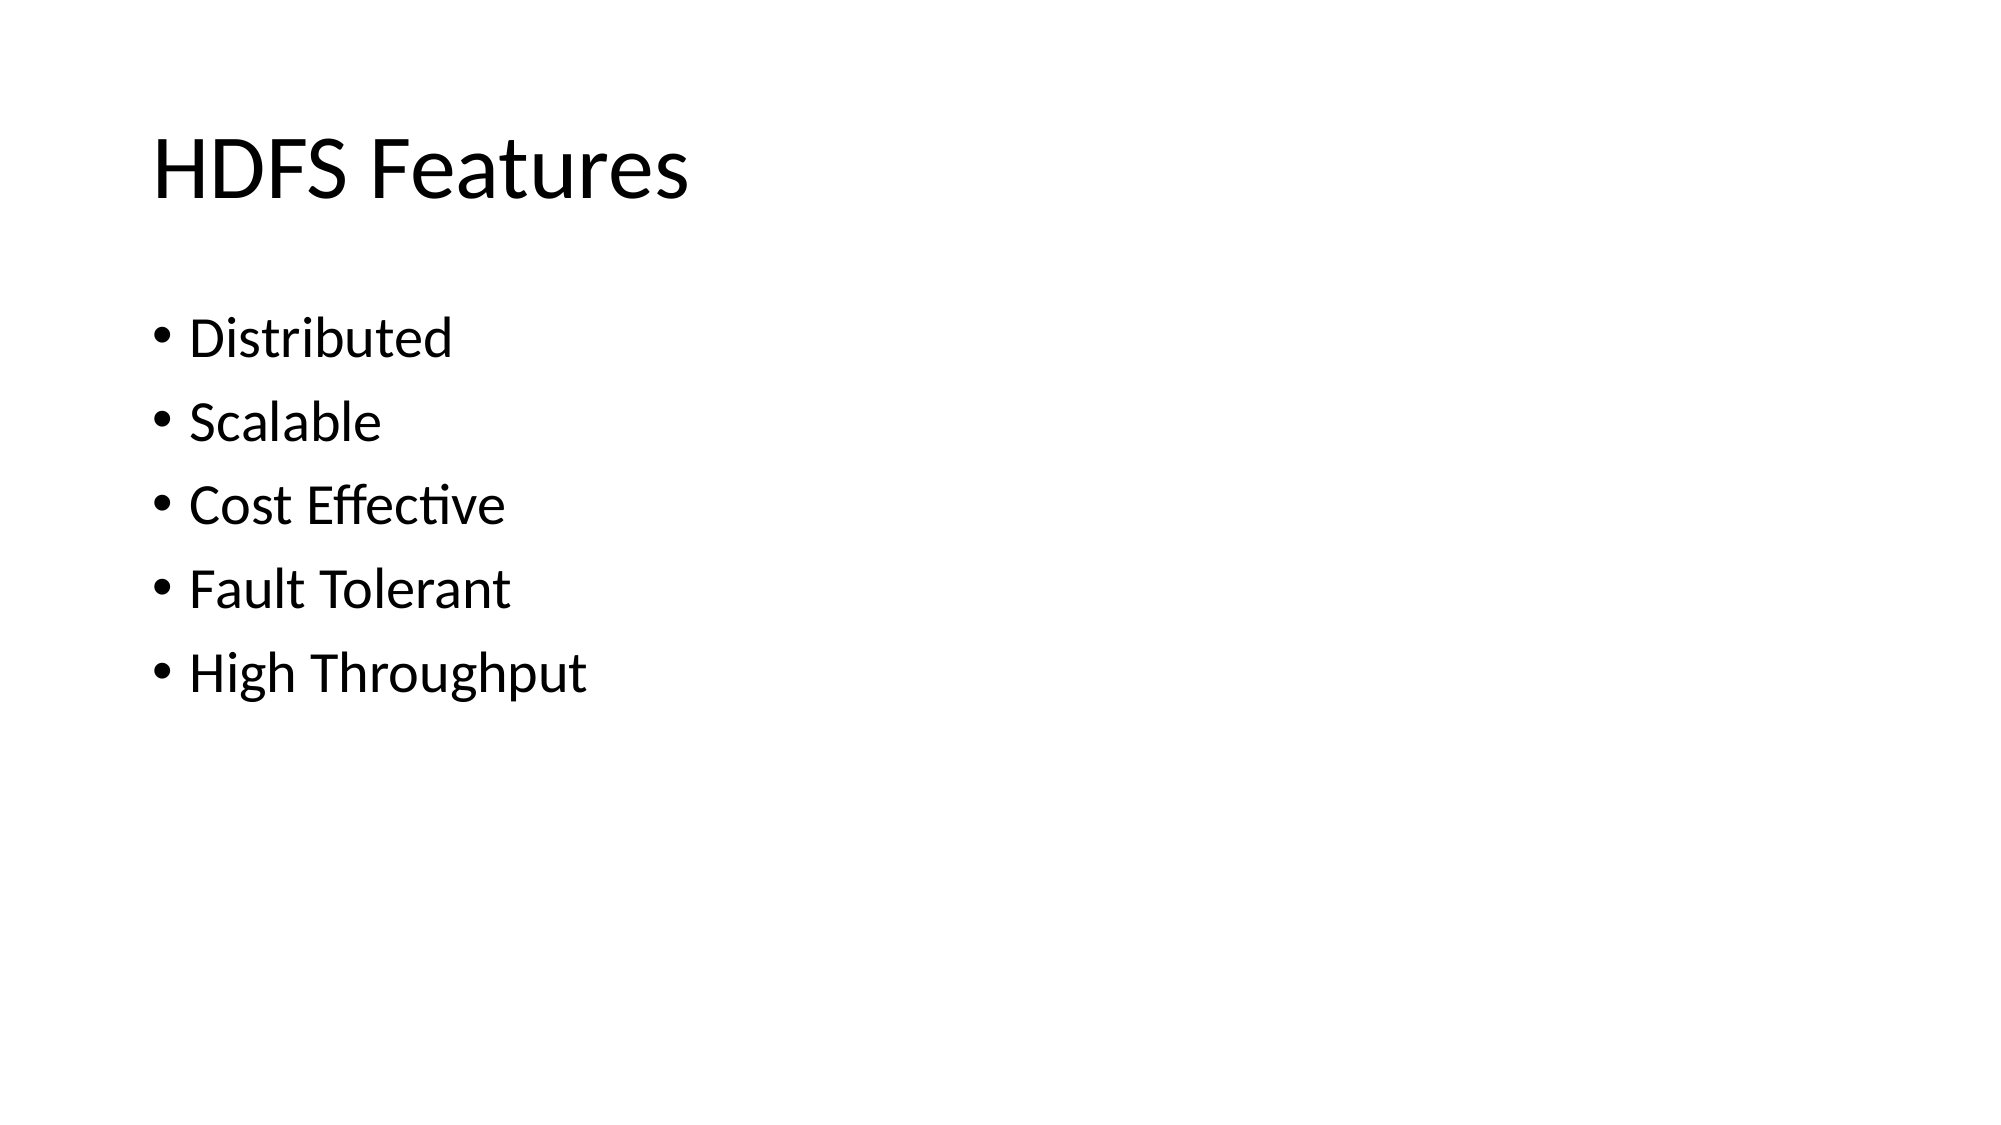

# HDFS Features
Distributed
Scalable
Cost Effective
Fault Tolerant
High Throughput